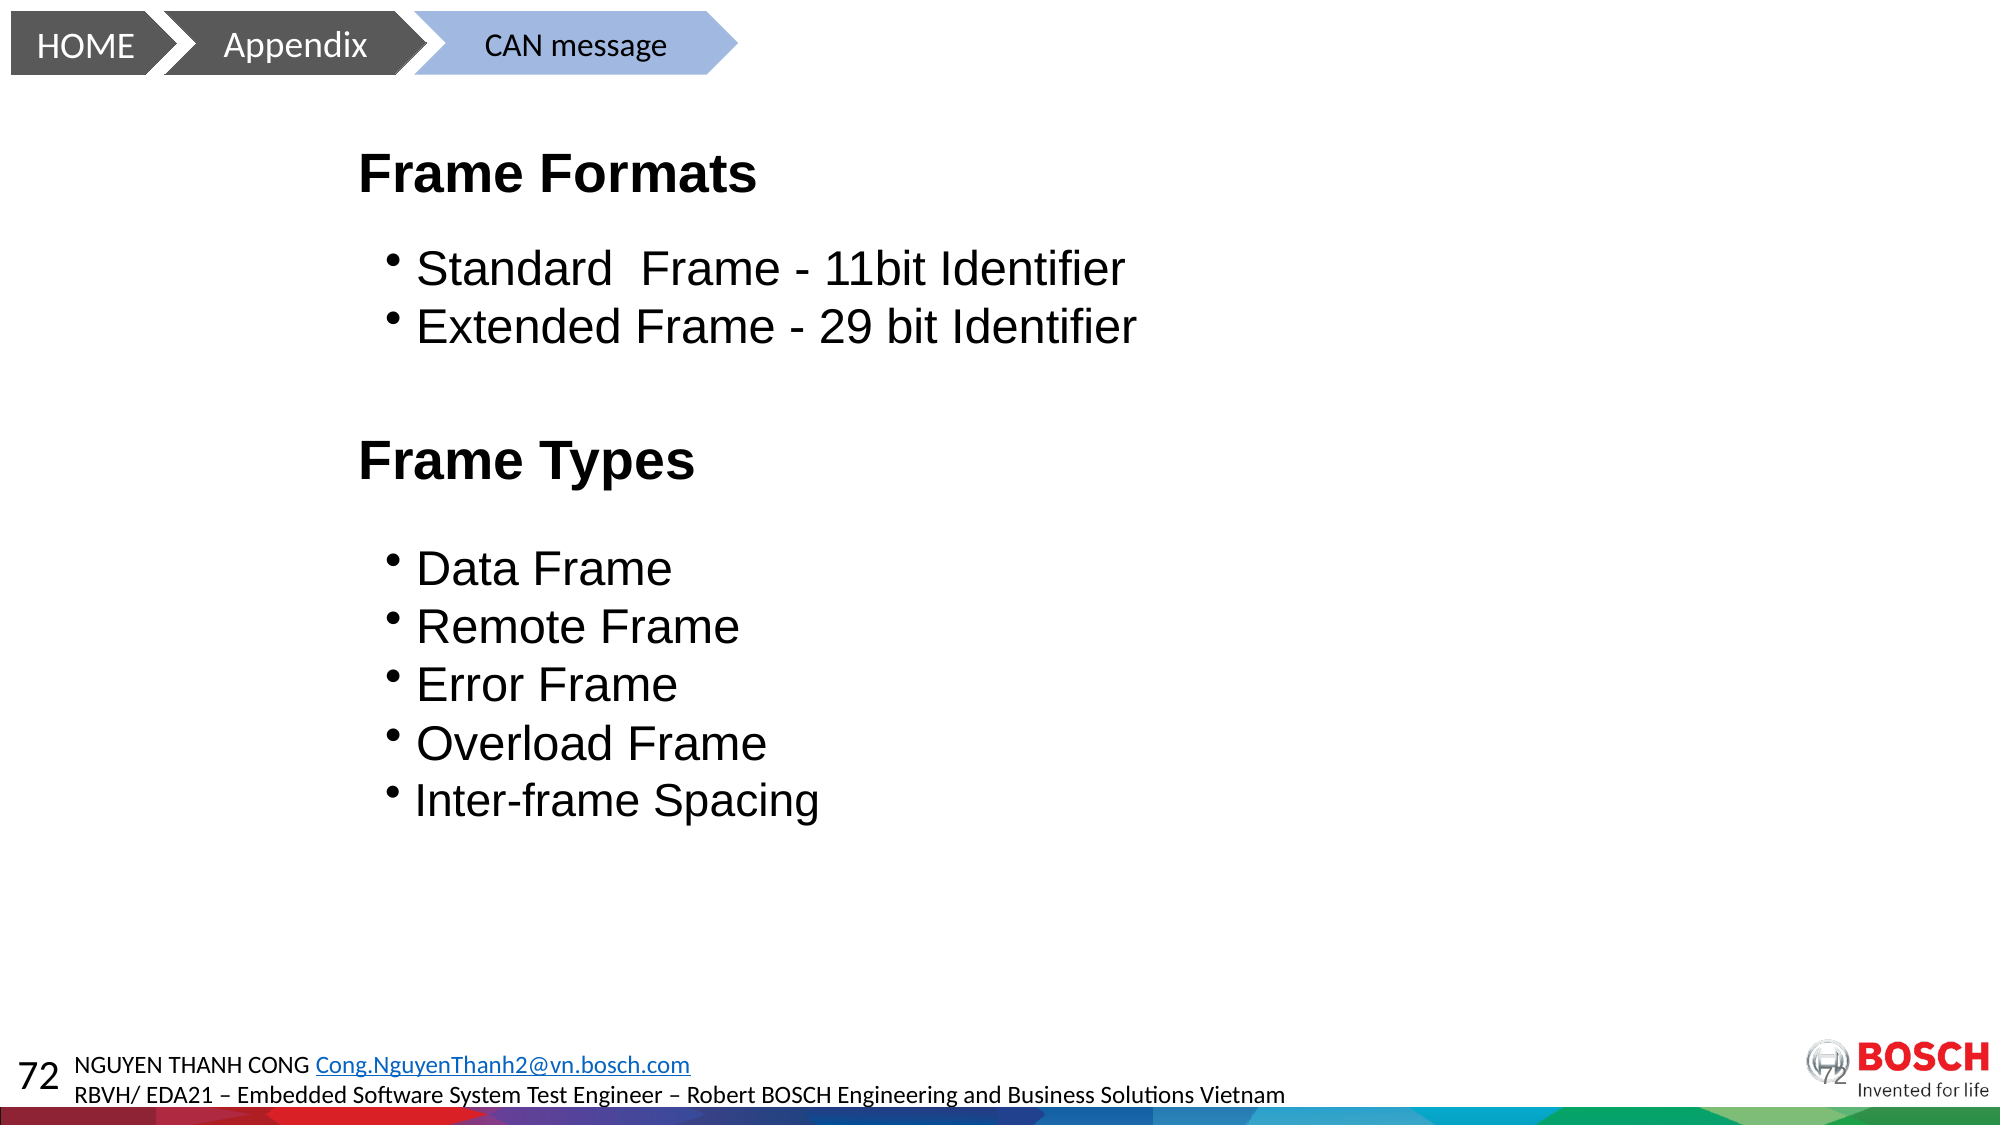

CAN Protocol
CAN message
Appendix
HOME
Frame Formats
 Standard  Frame - 11bit Identifier
 Extended Frame - 29 bit Identifier
Frame Types
 Data Frame
 Remote Frame
 Error Frame
 Overload Frame
 Inter-frame Spacing

72